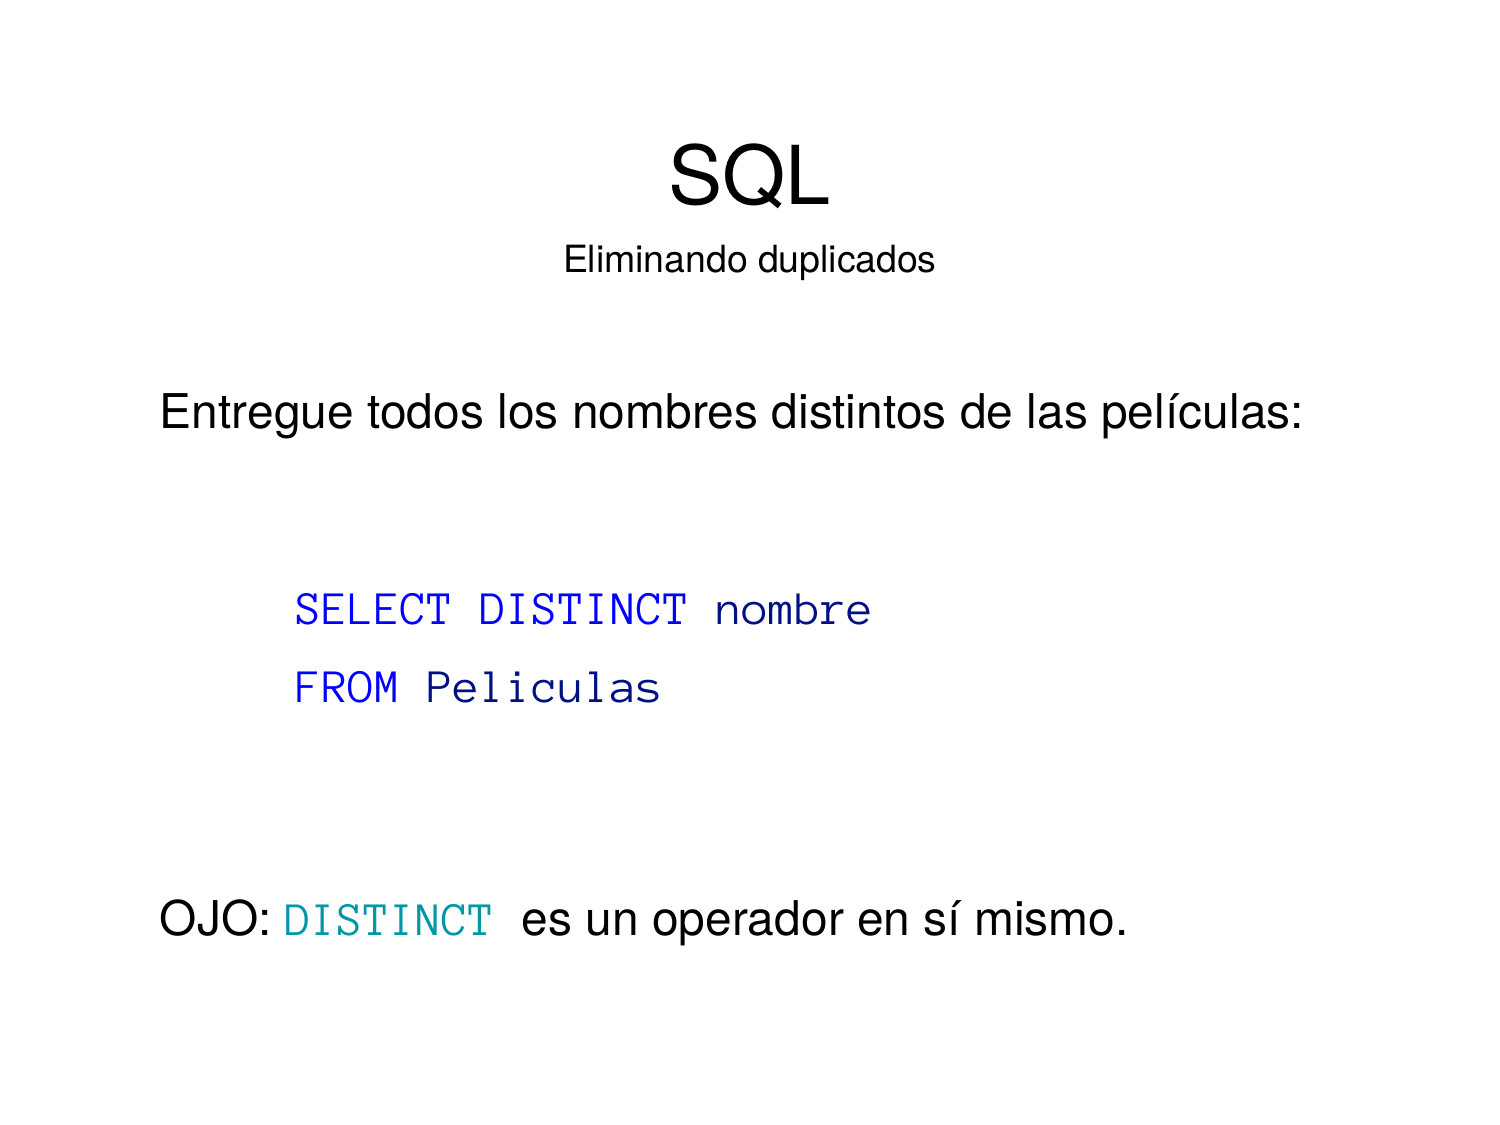

SQL
Eliminando duplicados
Entregue todos los nombres distintos de las películas:
SELECT DISTINCT nombre
FROM Peliculas

OJO: DISTINCT es un operador en sí mismo.